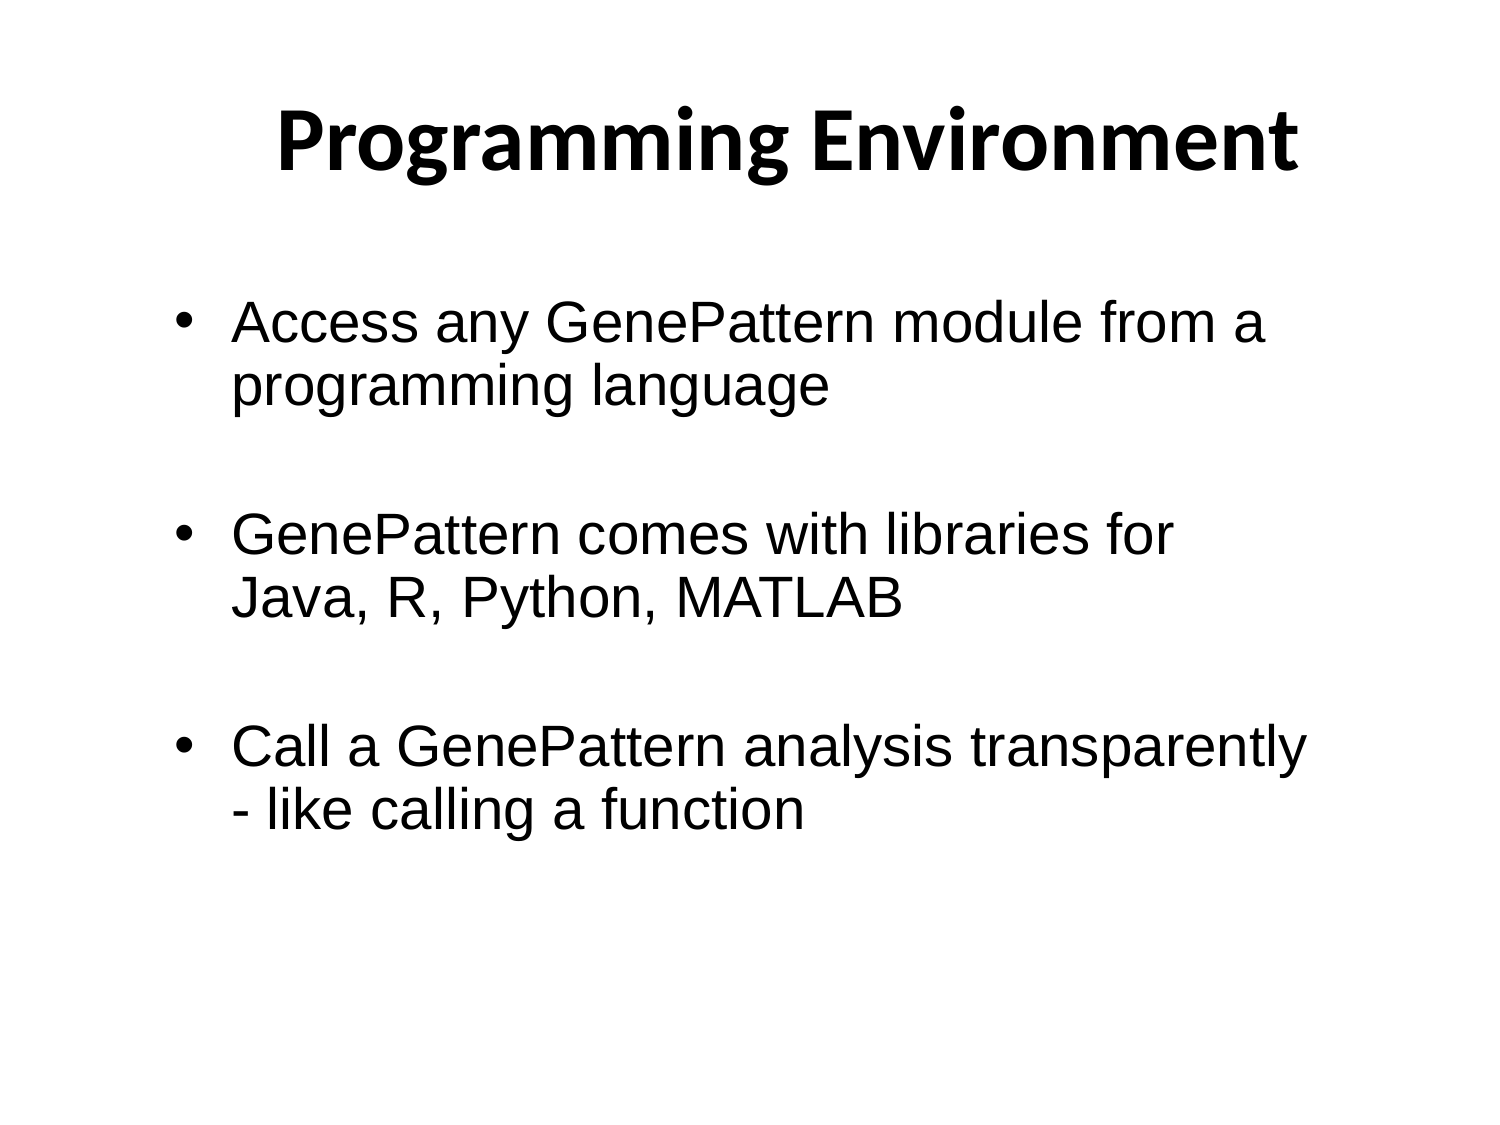

Programming Environment
Access any GenePattern module from a programming language

GenePattern comes with libraries for Java, R, Python, MATLAB

Call a GenePattern analysis transparently - like calling a function